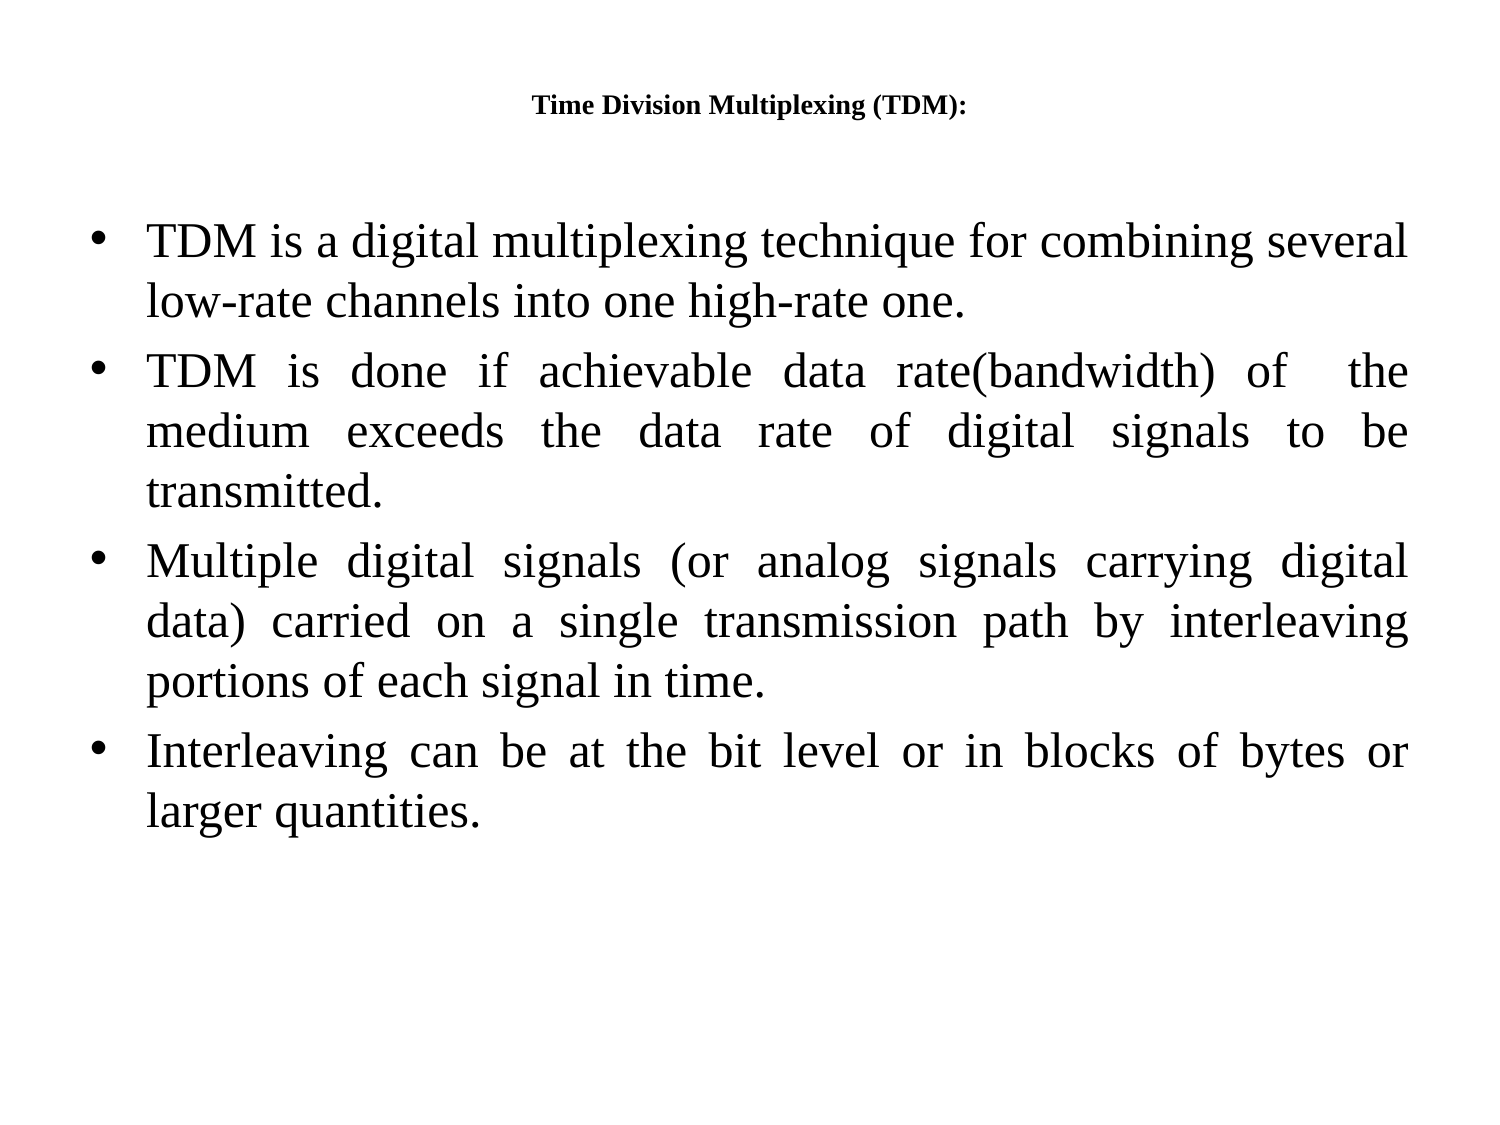

# Time Division Multiplexing (TDM):
TDM is a digital multiplexing technique for combining several low-rate channels into one high-rate one.
TDM is done if achievable data rate(bandwidth) of  the medium exceeds the data rate of digital signals to be transmitted.
Multiple digital signals (or analog signals carrying digital data) carried on a single transmission path by interleaving portions of each signal in time.
Interleaving can be at the bit level or in blocks of bytes or larger quantities.